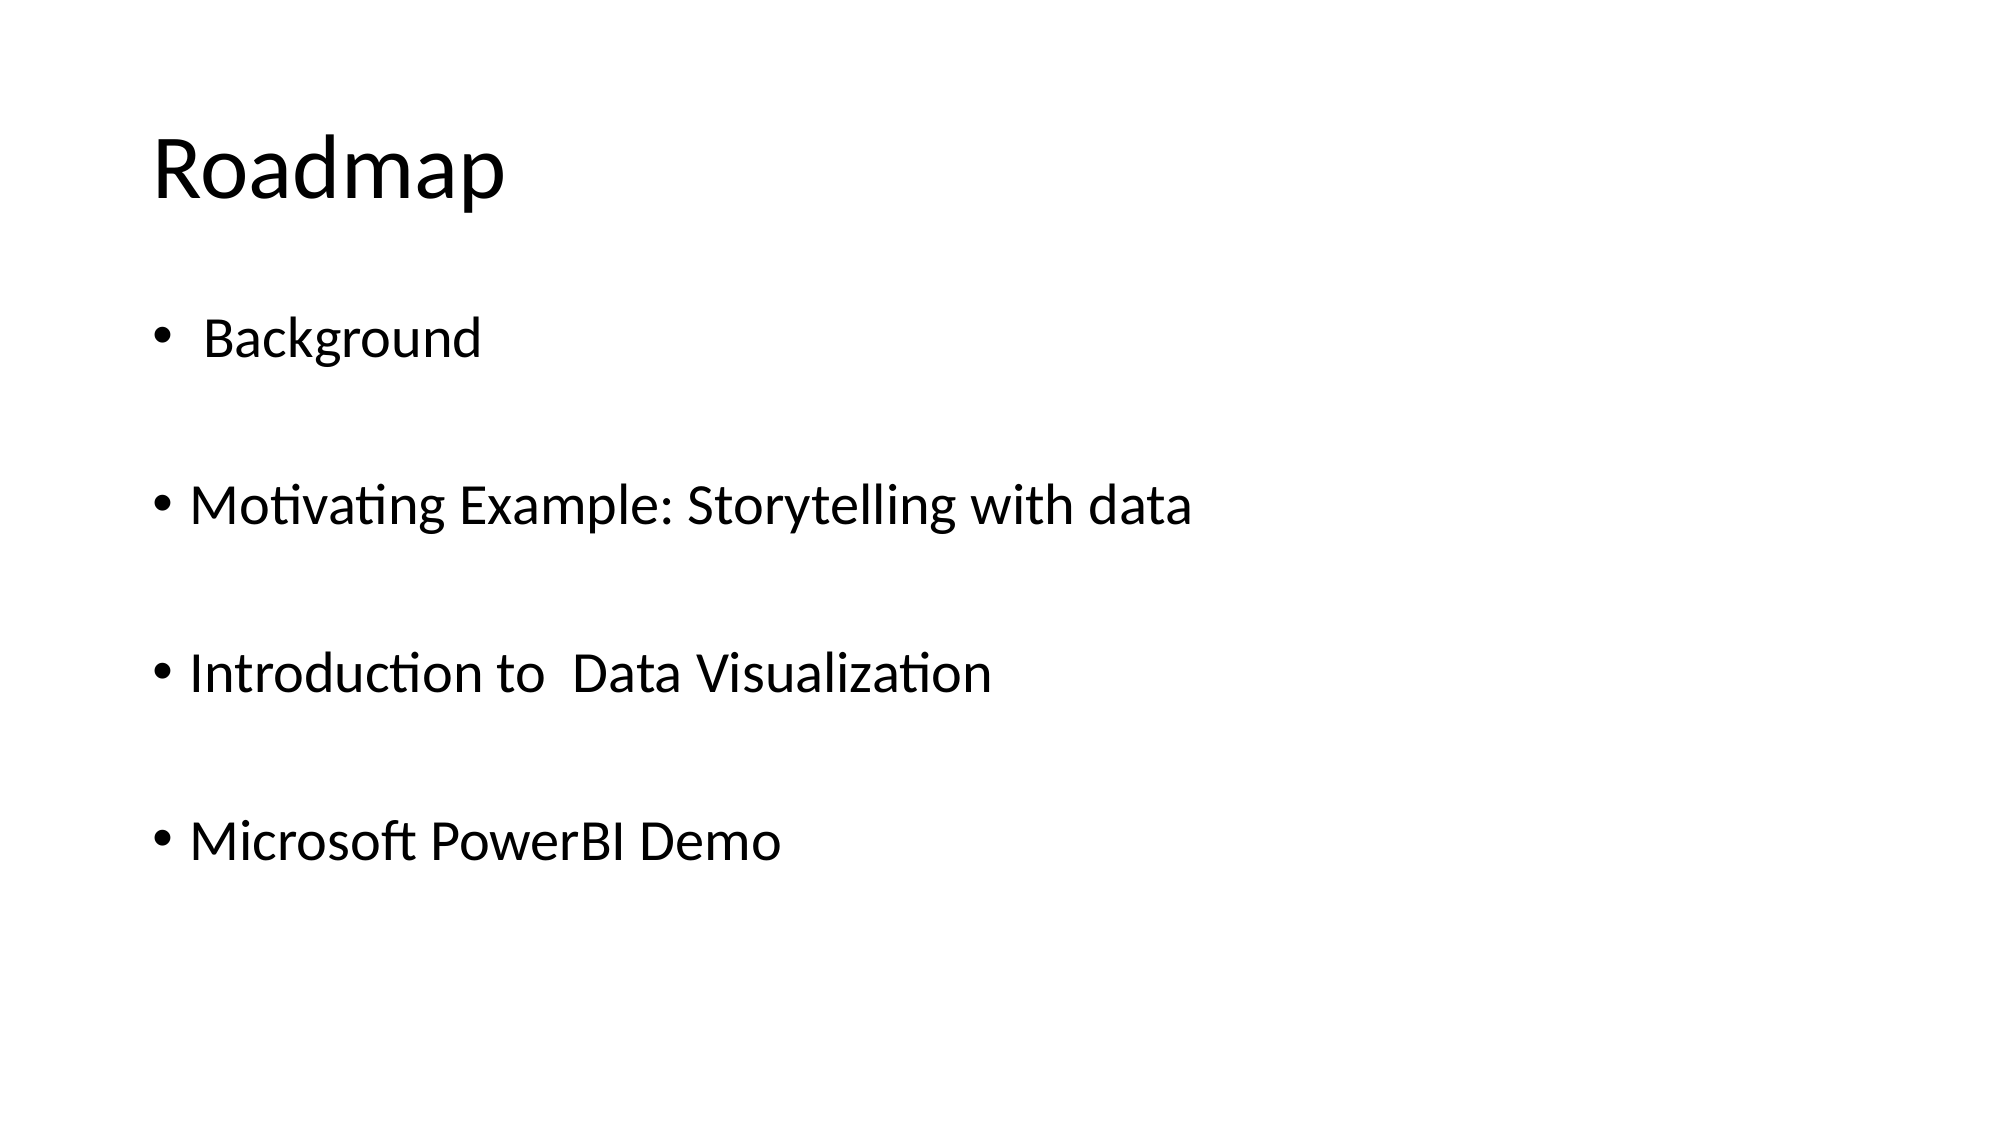

# Roadmap
 Background

Motivating Example: Storytelling with data

Introduction to  Data Visualization

Microsoft PowerBI Demo